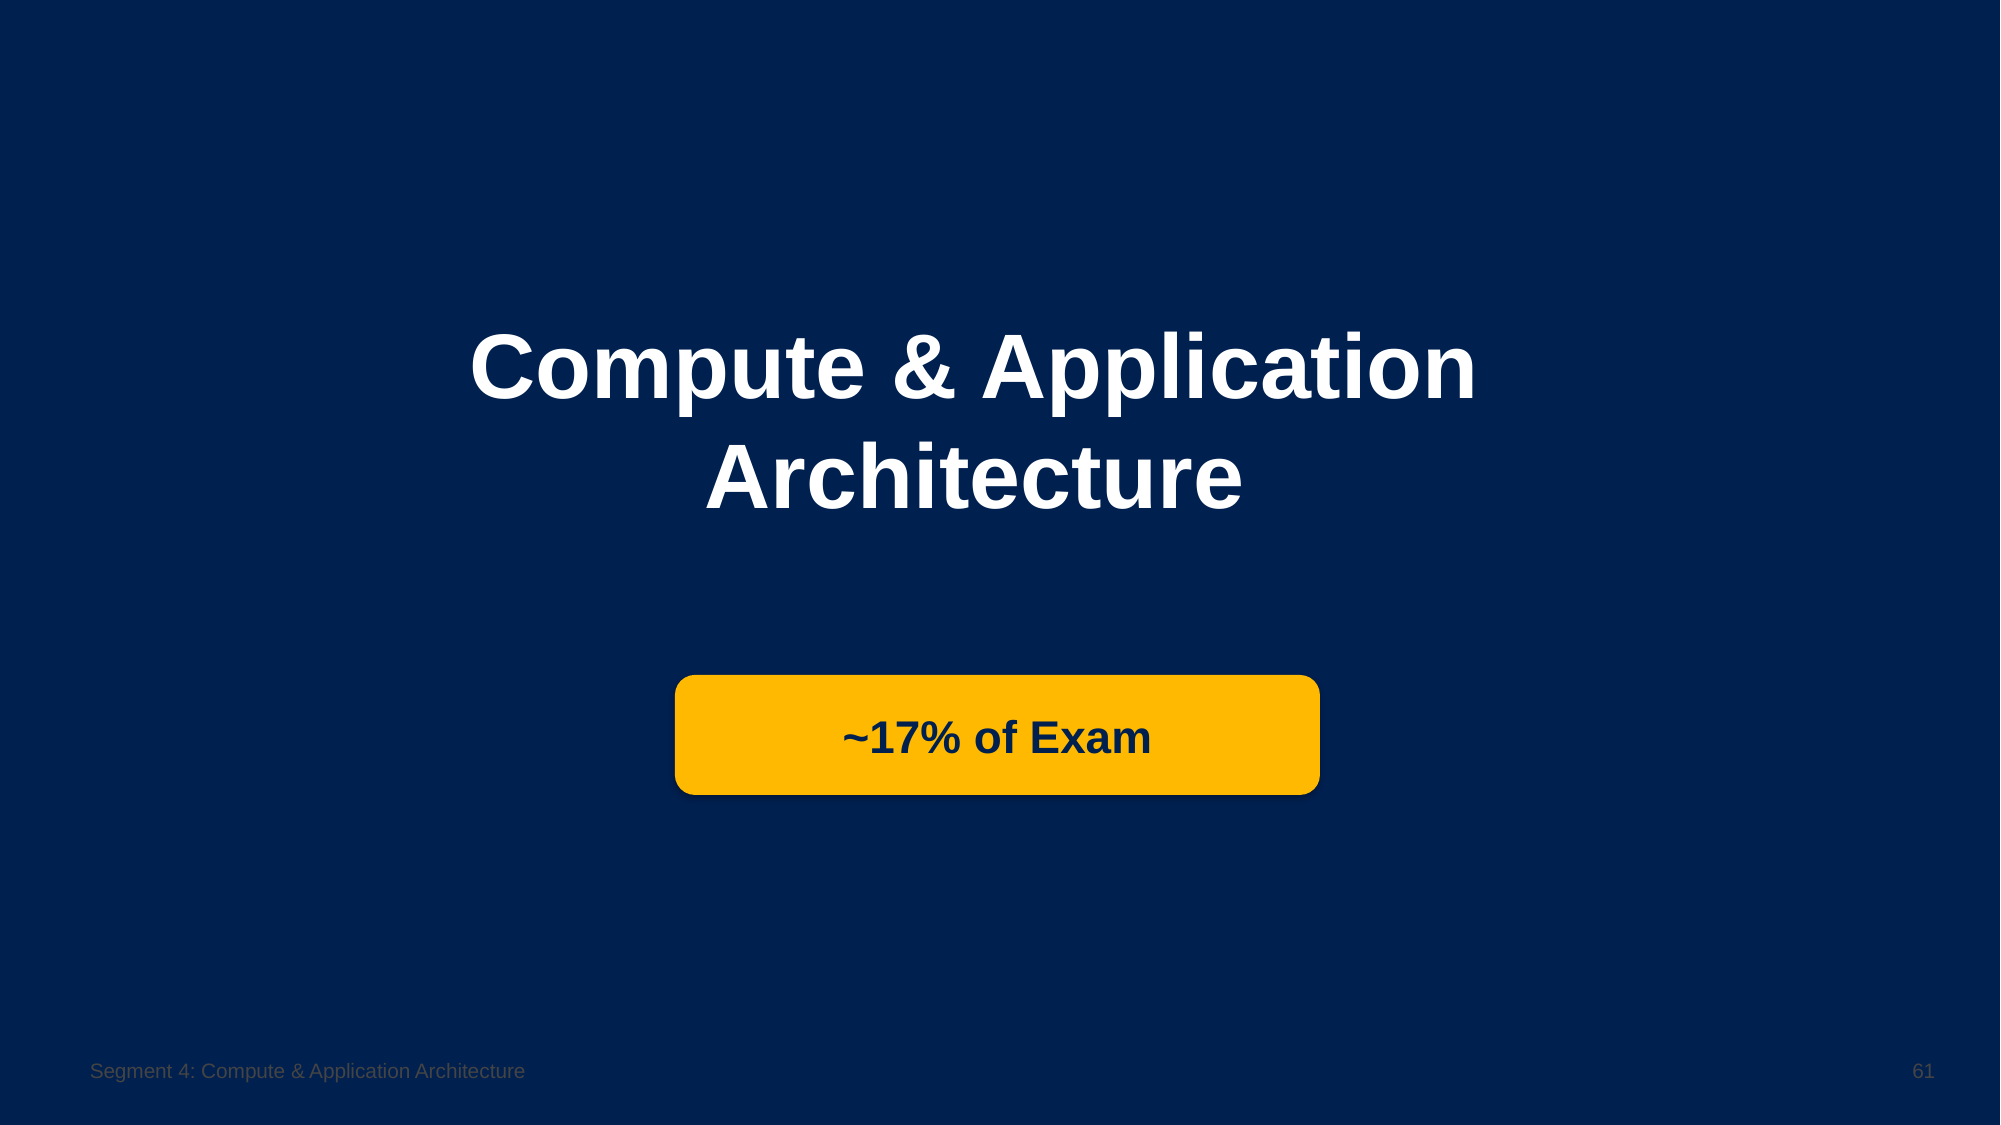

Compute & Application
Architecture
~17% of Exam
Segment 4: Compute & Application Architecture
61